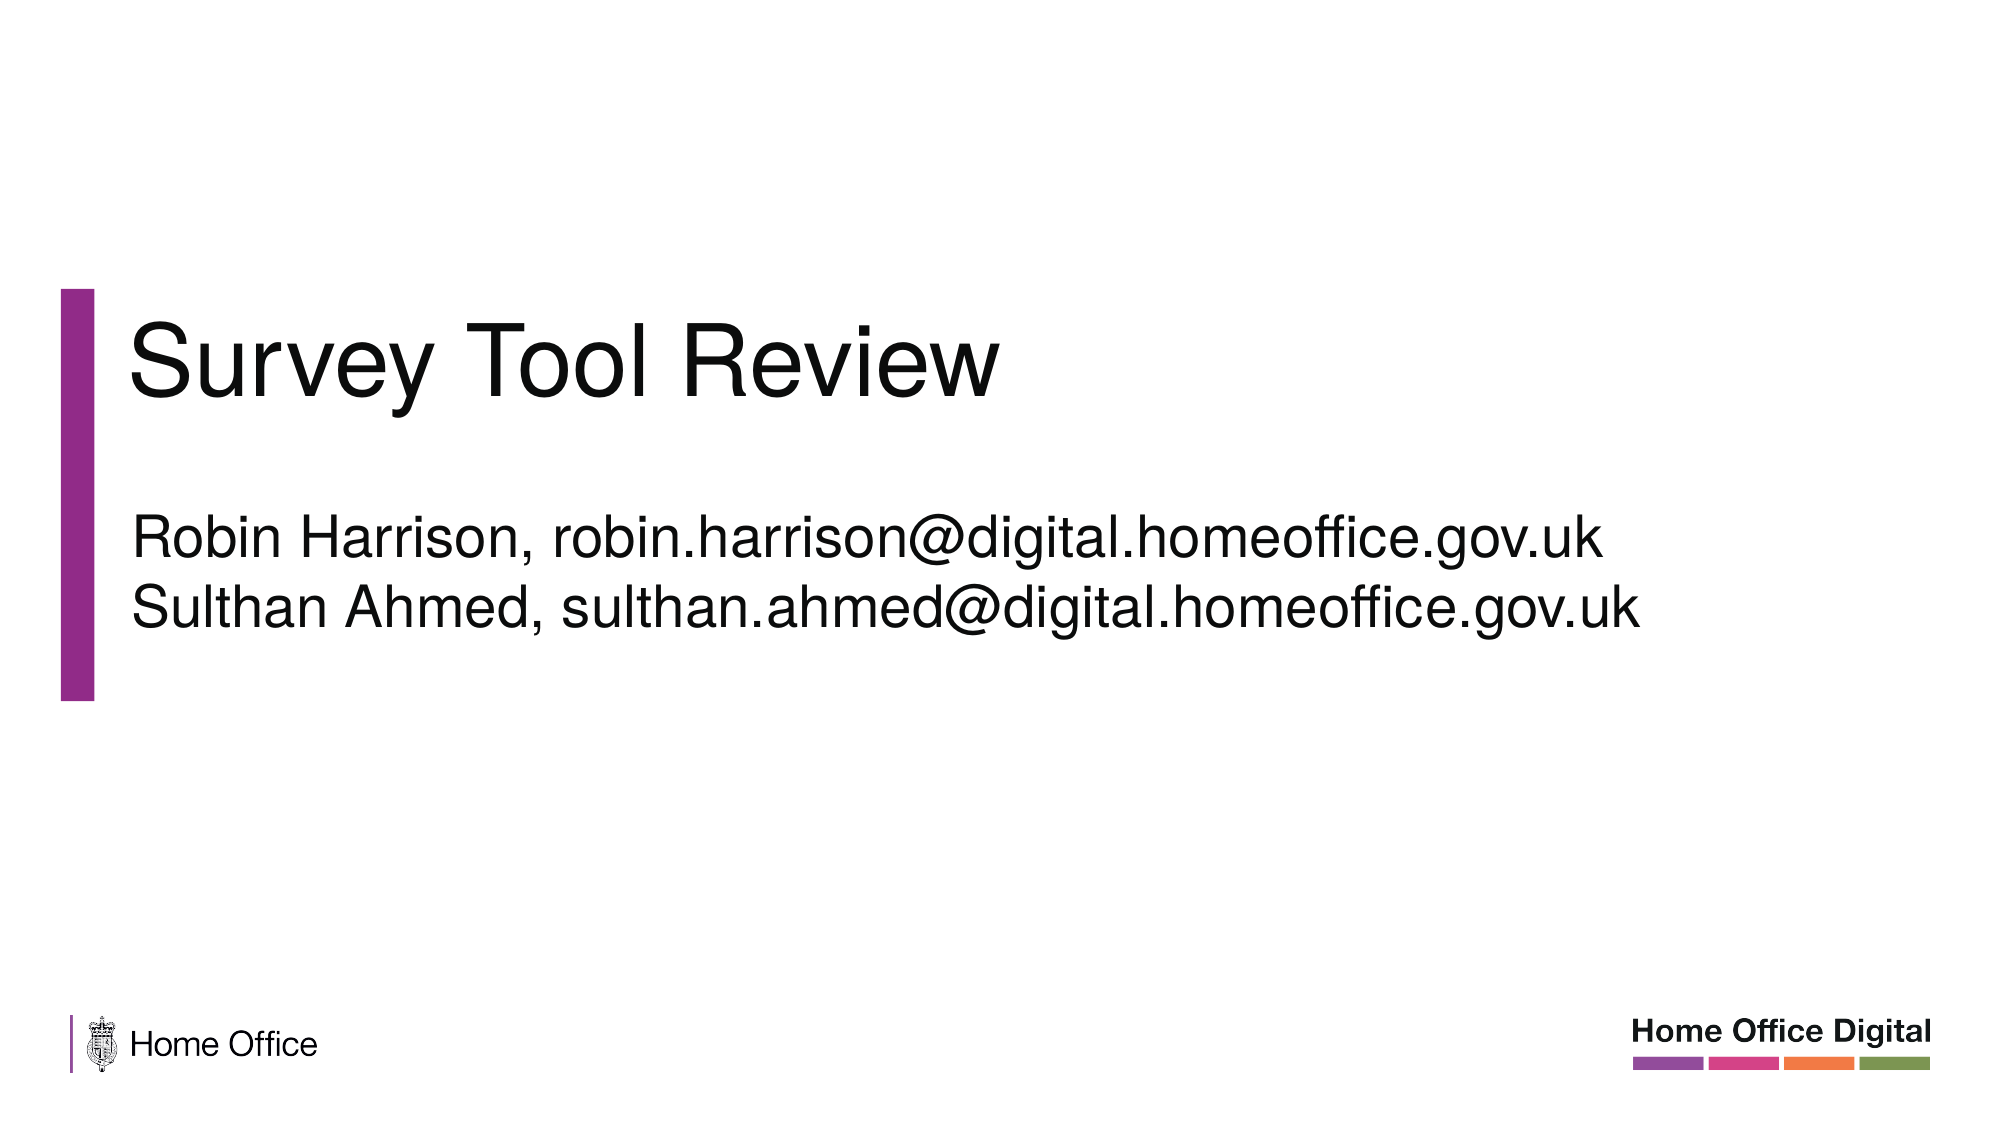

Survey Tool Review
Robin Harrison, robin.harrison@digital.homeoffice.gov.uk
Sulthan Ahmed, sulthan.ahmed@digital.homeoffice.gov.uk